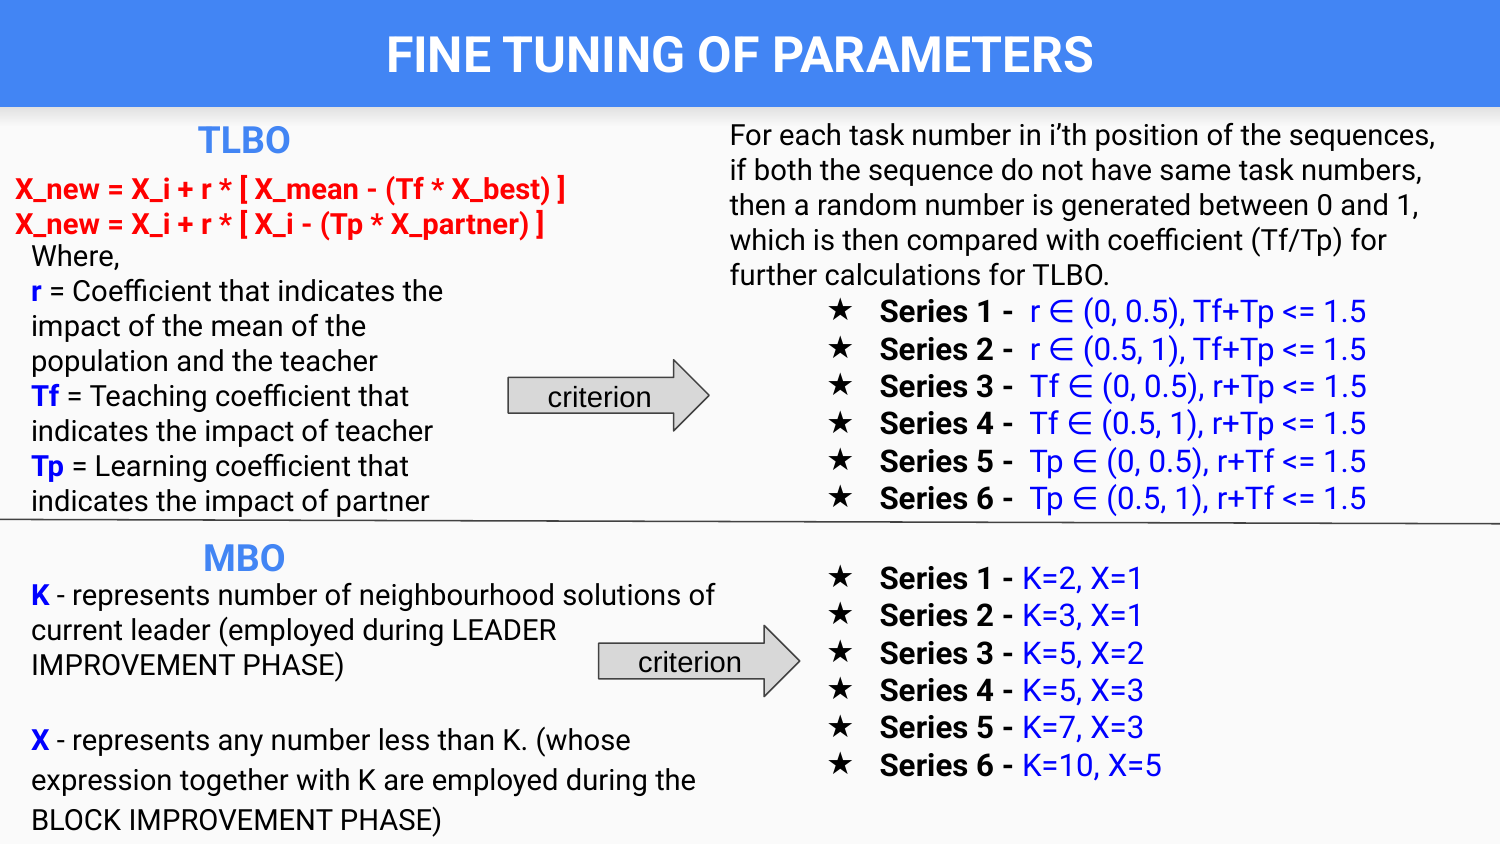

# FINE TUNING OF PARAMETERS
TLBO
For each task number in i’th position of the sequences, if both the sequence do not have same task numbers, then a random number is generated between 0 and 1, which is then compared with coefficient (Tf/Tp) for further calculations for TLBO.
Series 1 -  r ∈ (0, 0.5), Tf+Tp <= 1.5
Series 2 -  r ∈ (0.5, 1), Tf+Tp <= 1.5
Series 3 -  Tf ∈ (0, 0.5), r+Tp <= 1.5
Series 4 -  Tf ∈ (0.5, 1), r+Tp <= 1.5
Series 5 -  Tp ∈ (0, 0.5), r+Tf <= 1.5
Series 6 -  Tp ∈ (0.5, 1), r+Tf <= 1.5
X_new = X_i + r * [ X_mean - (Tf * X_best) ]
X_new = X_i + r * [ X_i - (Tp * X_partner) ]
Where,
r = Coefficient that indicates the impact of the mean of the population and the teacher
Tf = Teaching coefficient that indicates the impact of teacher
Tp = Learning coefficient that indicates the impact of partner
criterion
MBO
Series 1 - K=2, X=1
Series 2 - K=3, X=1
Series 3 - K=5, X=2
Series 4 - K=5, X=3
Series 5 - K=7, X=3
Series 6 - K=10, X=5

K - represents number of neighbourhood solutions of current leader (employed during LEADER IMPROVEMENT PHASE)

X - represents any number less than K. (whose expression together with K are employed during the BLOCK IMPROVEMENT PHASE)
criterion